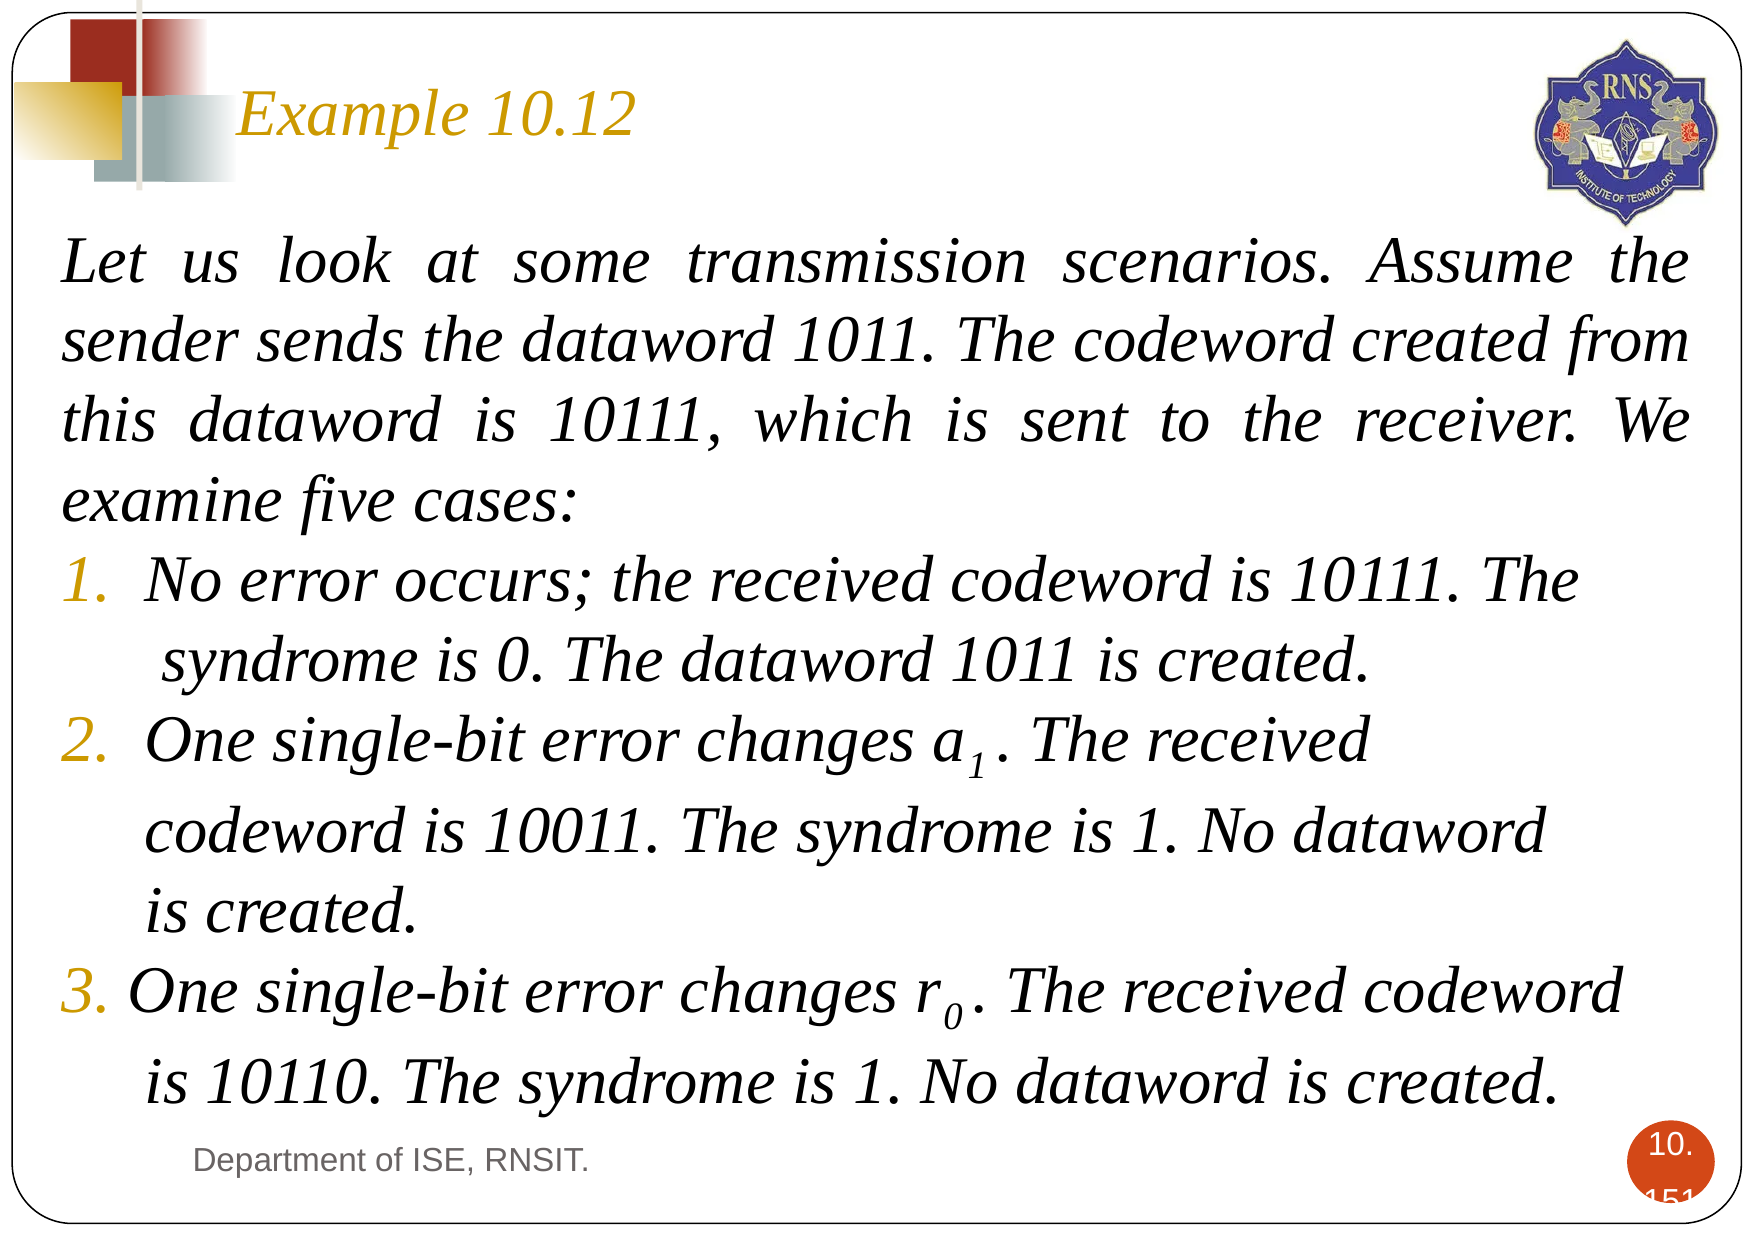

Example 10.12

Let us look at some transmission scenarios. Assume the sender sends the dataword 1011. The codeword created from this dataword is 10111, which is sent to the receiver. We examine five cases:
1.  No error occurs; the received codeword is 10111. The
      syndrome is 0. The dataword 1011 is created.
2.  One single-bit error changes a1 . The received
     codeword is 10011. The syndrome is 1. No dataword
     is created.
3. One single-bit error changes r0 . The received codeword
     is 10110. The syndrome is 1. No dataword is created.
Department of ISE, RNSIT.
10.151